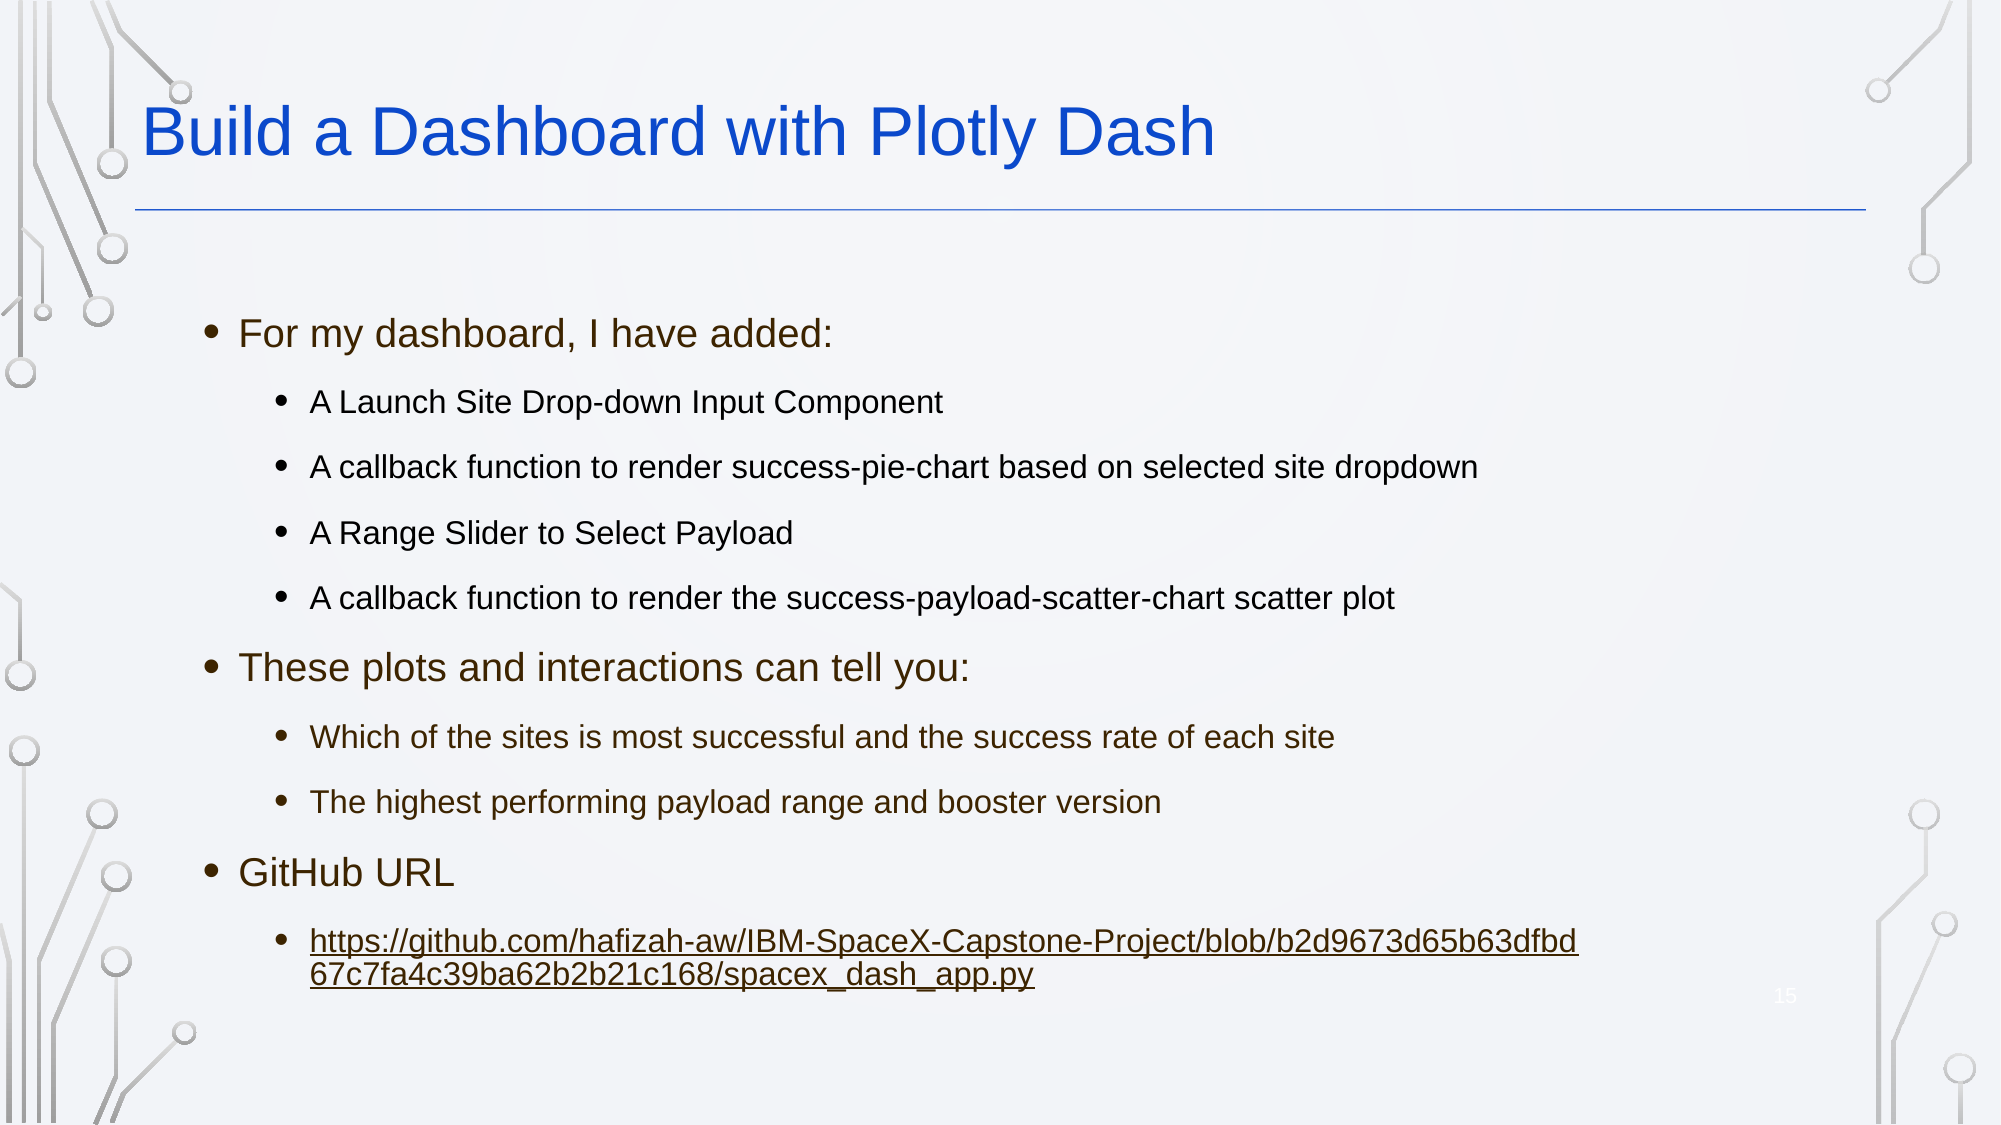

Build a Dashboard with Plotly Dash
For my dashboard, I have added:
A Launch Site Drop-down Input Component
A callback function to render success-pie-chart based on selected site dropdown
A Range Slider to Select Payload
A callback function to render the success-payload-scatter-chart scatter plot
These plots and interactions can tell you:
Which of the sites is most successful and the success rate of each site
The highest performing payload range and booster version
GitHub URL
https://github.com/hafizah-aw/IBM-SpaceX-Capstone-Project/blob/b2d9673d65b63dfbd67c7fa4c39ba62b2b21c168/spacex_dash_app.py

15